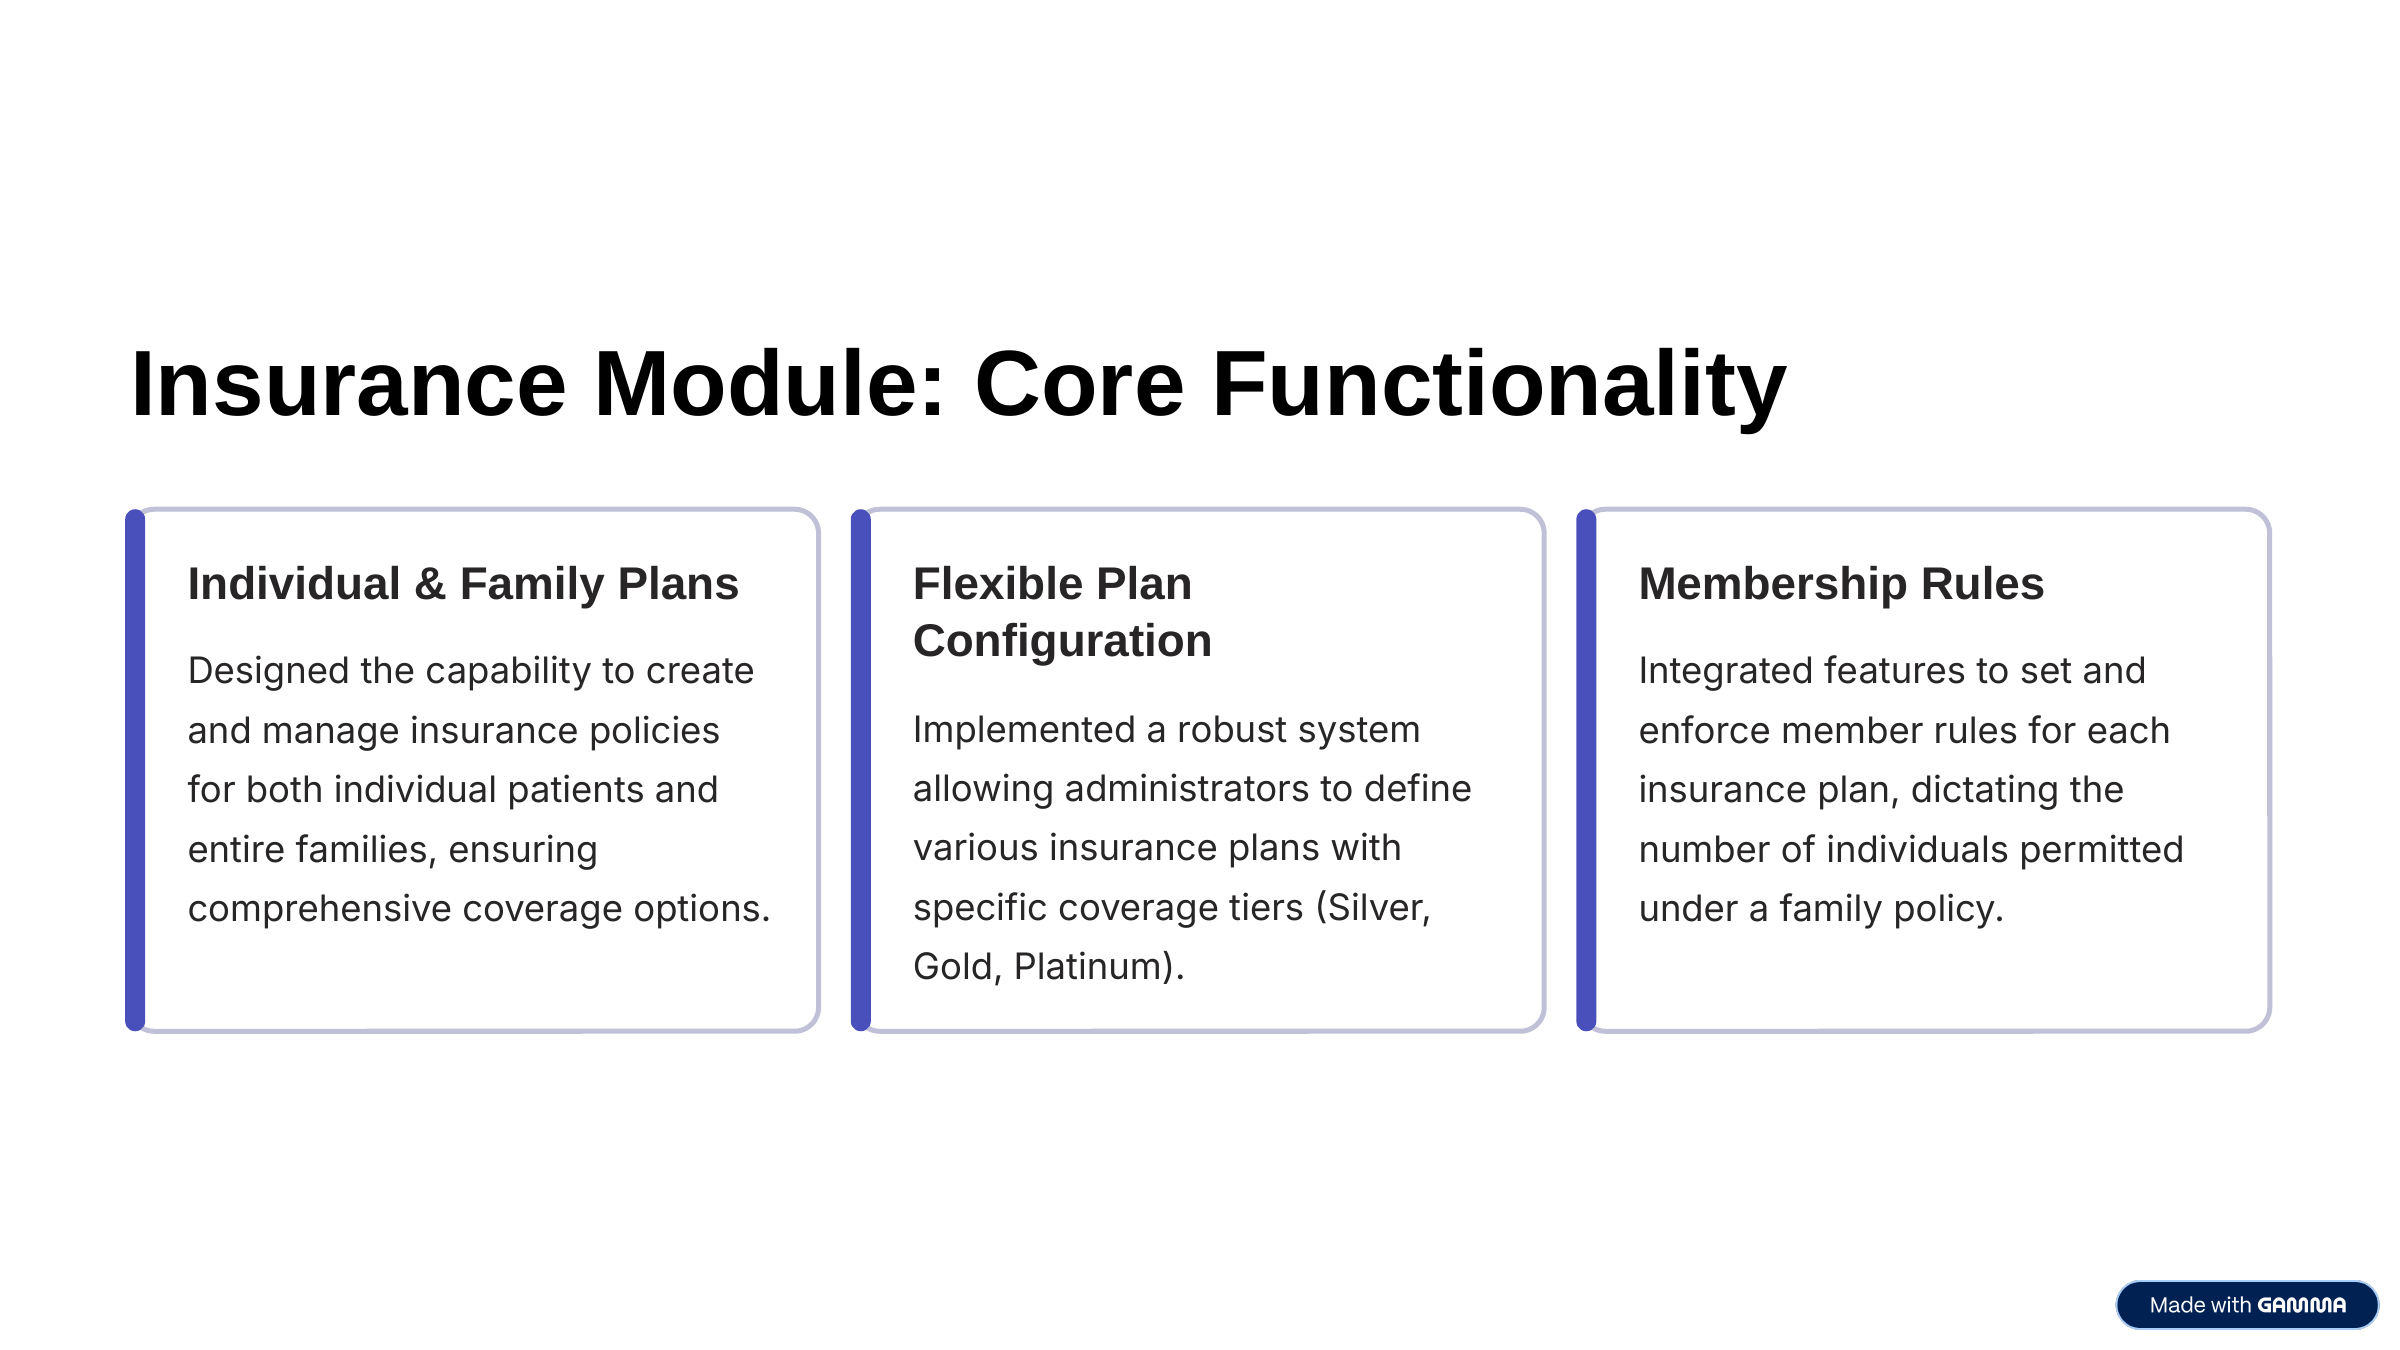

Insurance Module: Core Functionality

Individual & Family Plans
Flexible Plan Configuration
Membership Rules
Designed the capability to create and manage insurance policies for both individual patients and entire families, ensuring comprehensive coverage options.
Integrated features to set and enforce member rules for each insurance plan, dictating the number of individuals permitted under a family policy.
Implemented a robust system allowing administrators to define various insurance plans with specific coverage tiers (Silver, Gold, Platinum).